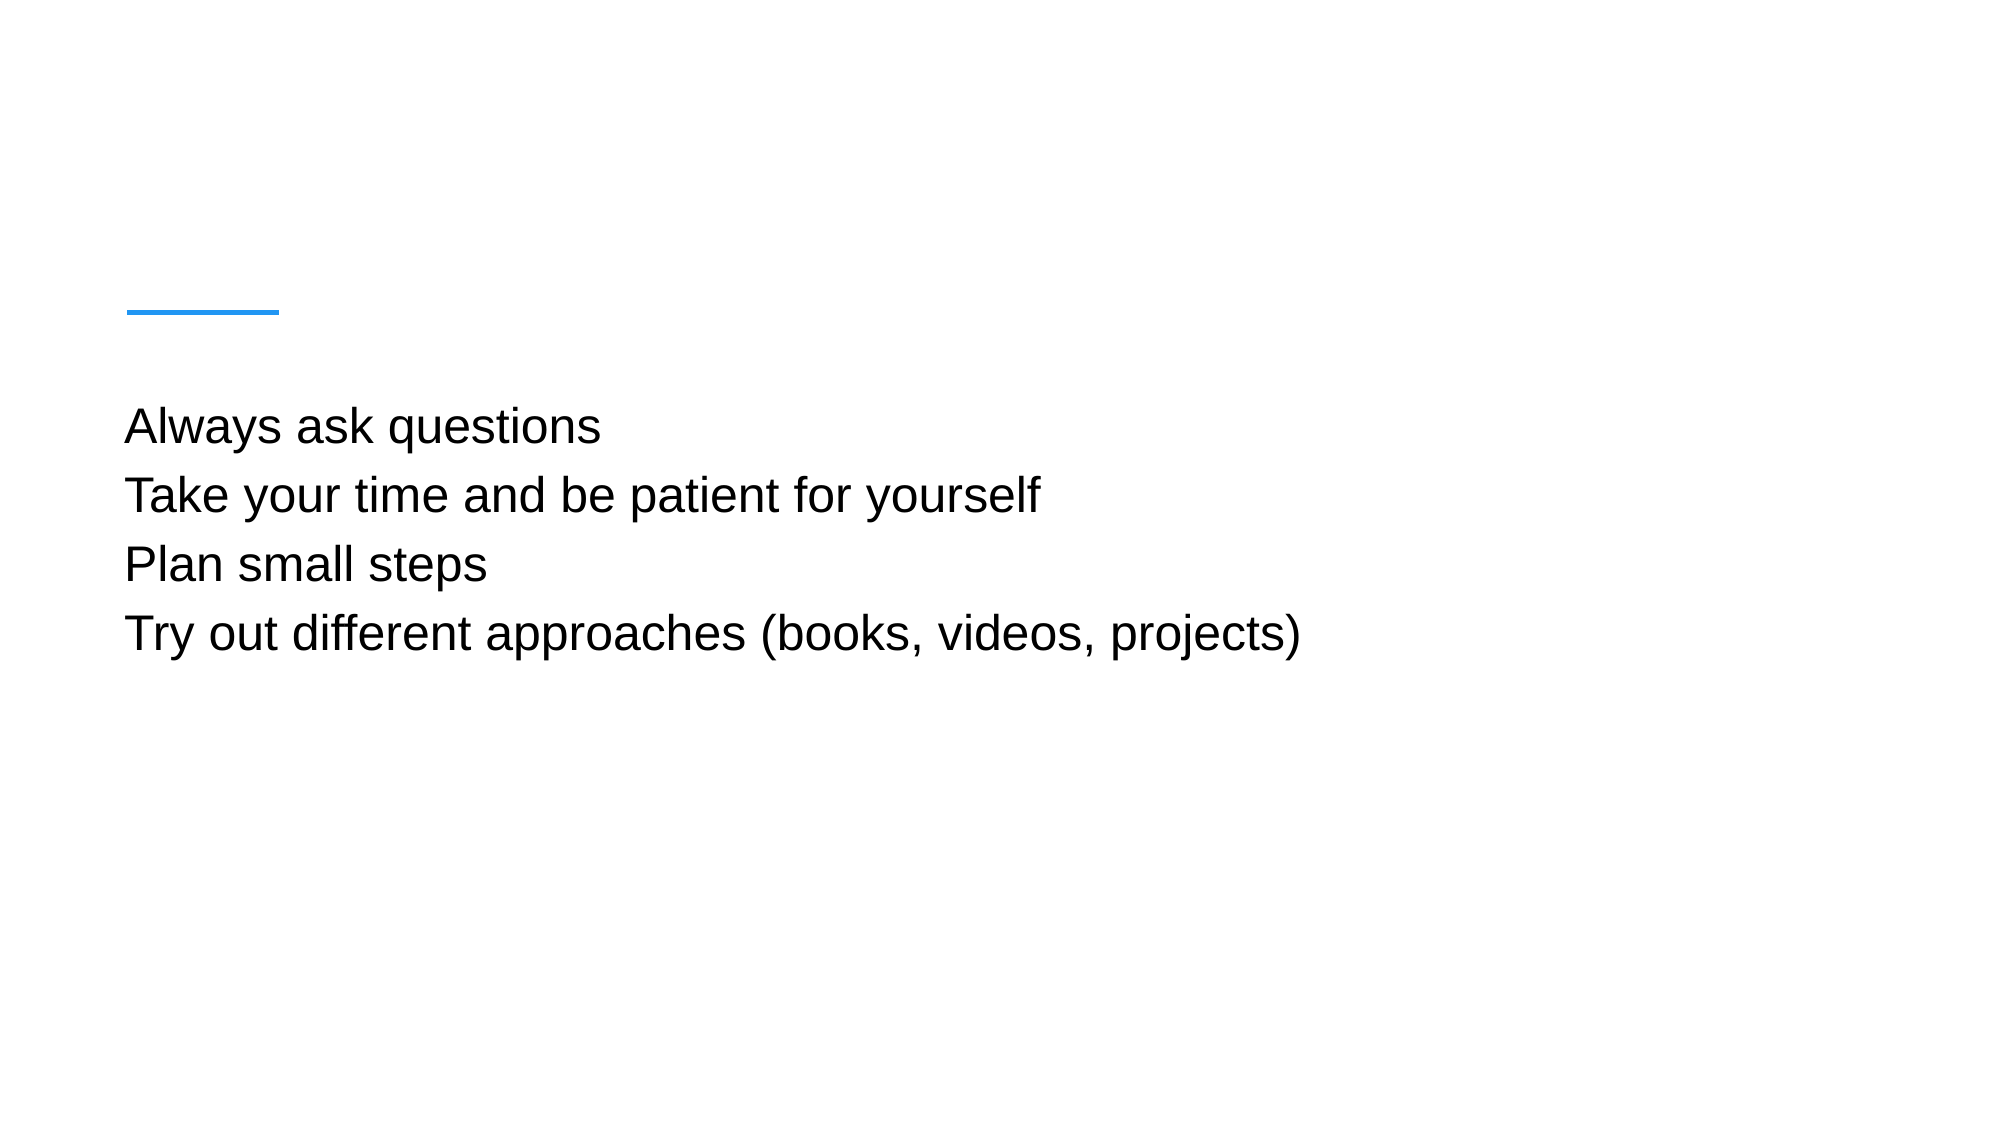

Always ask questions
Take your time and be patient for yourself
Plan small steps
Try out different approaches (books, videos, projects)